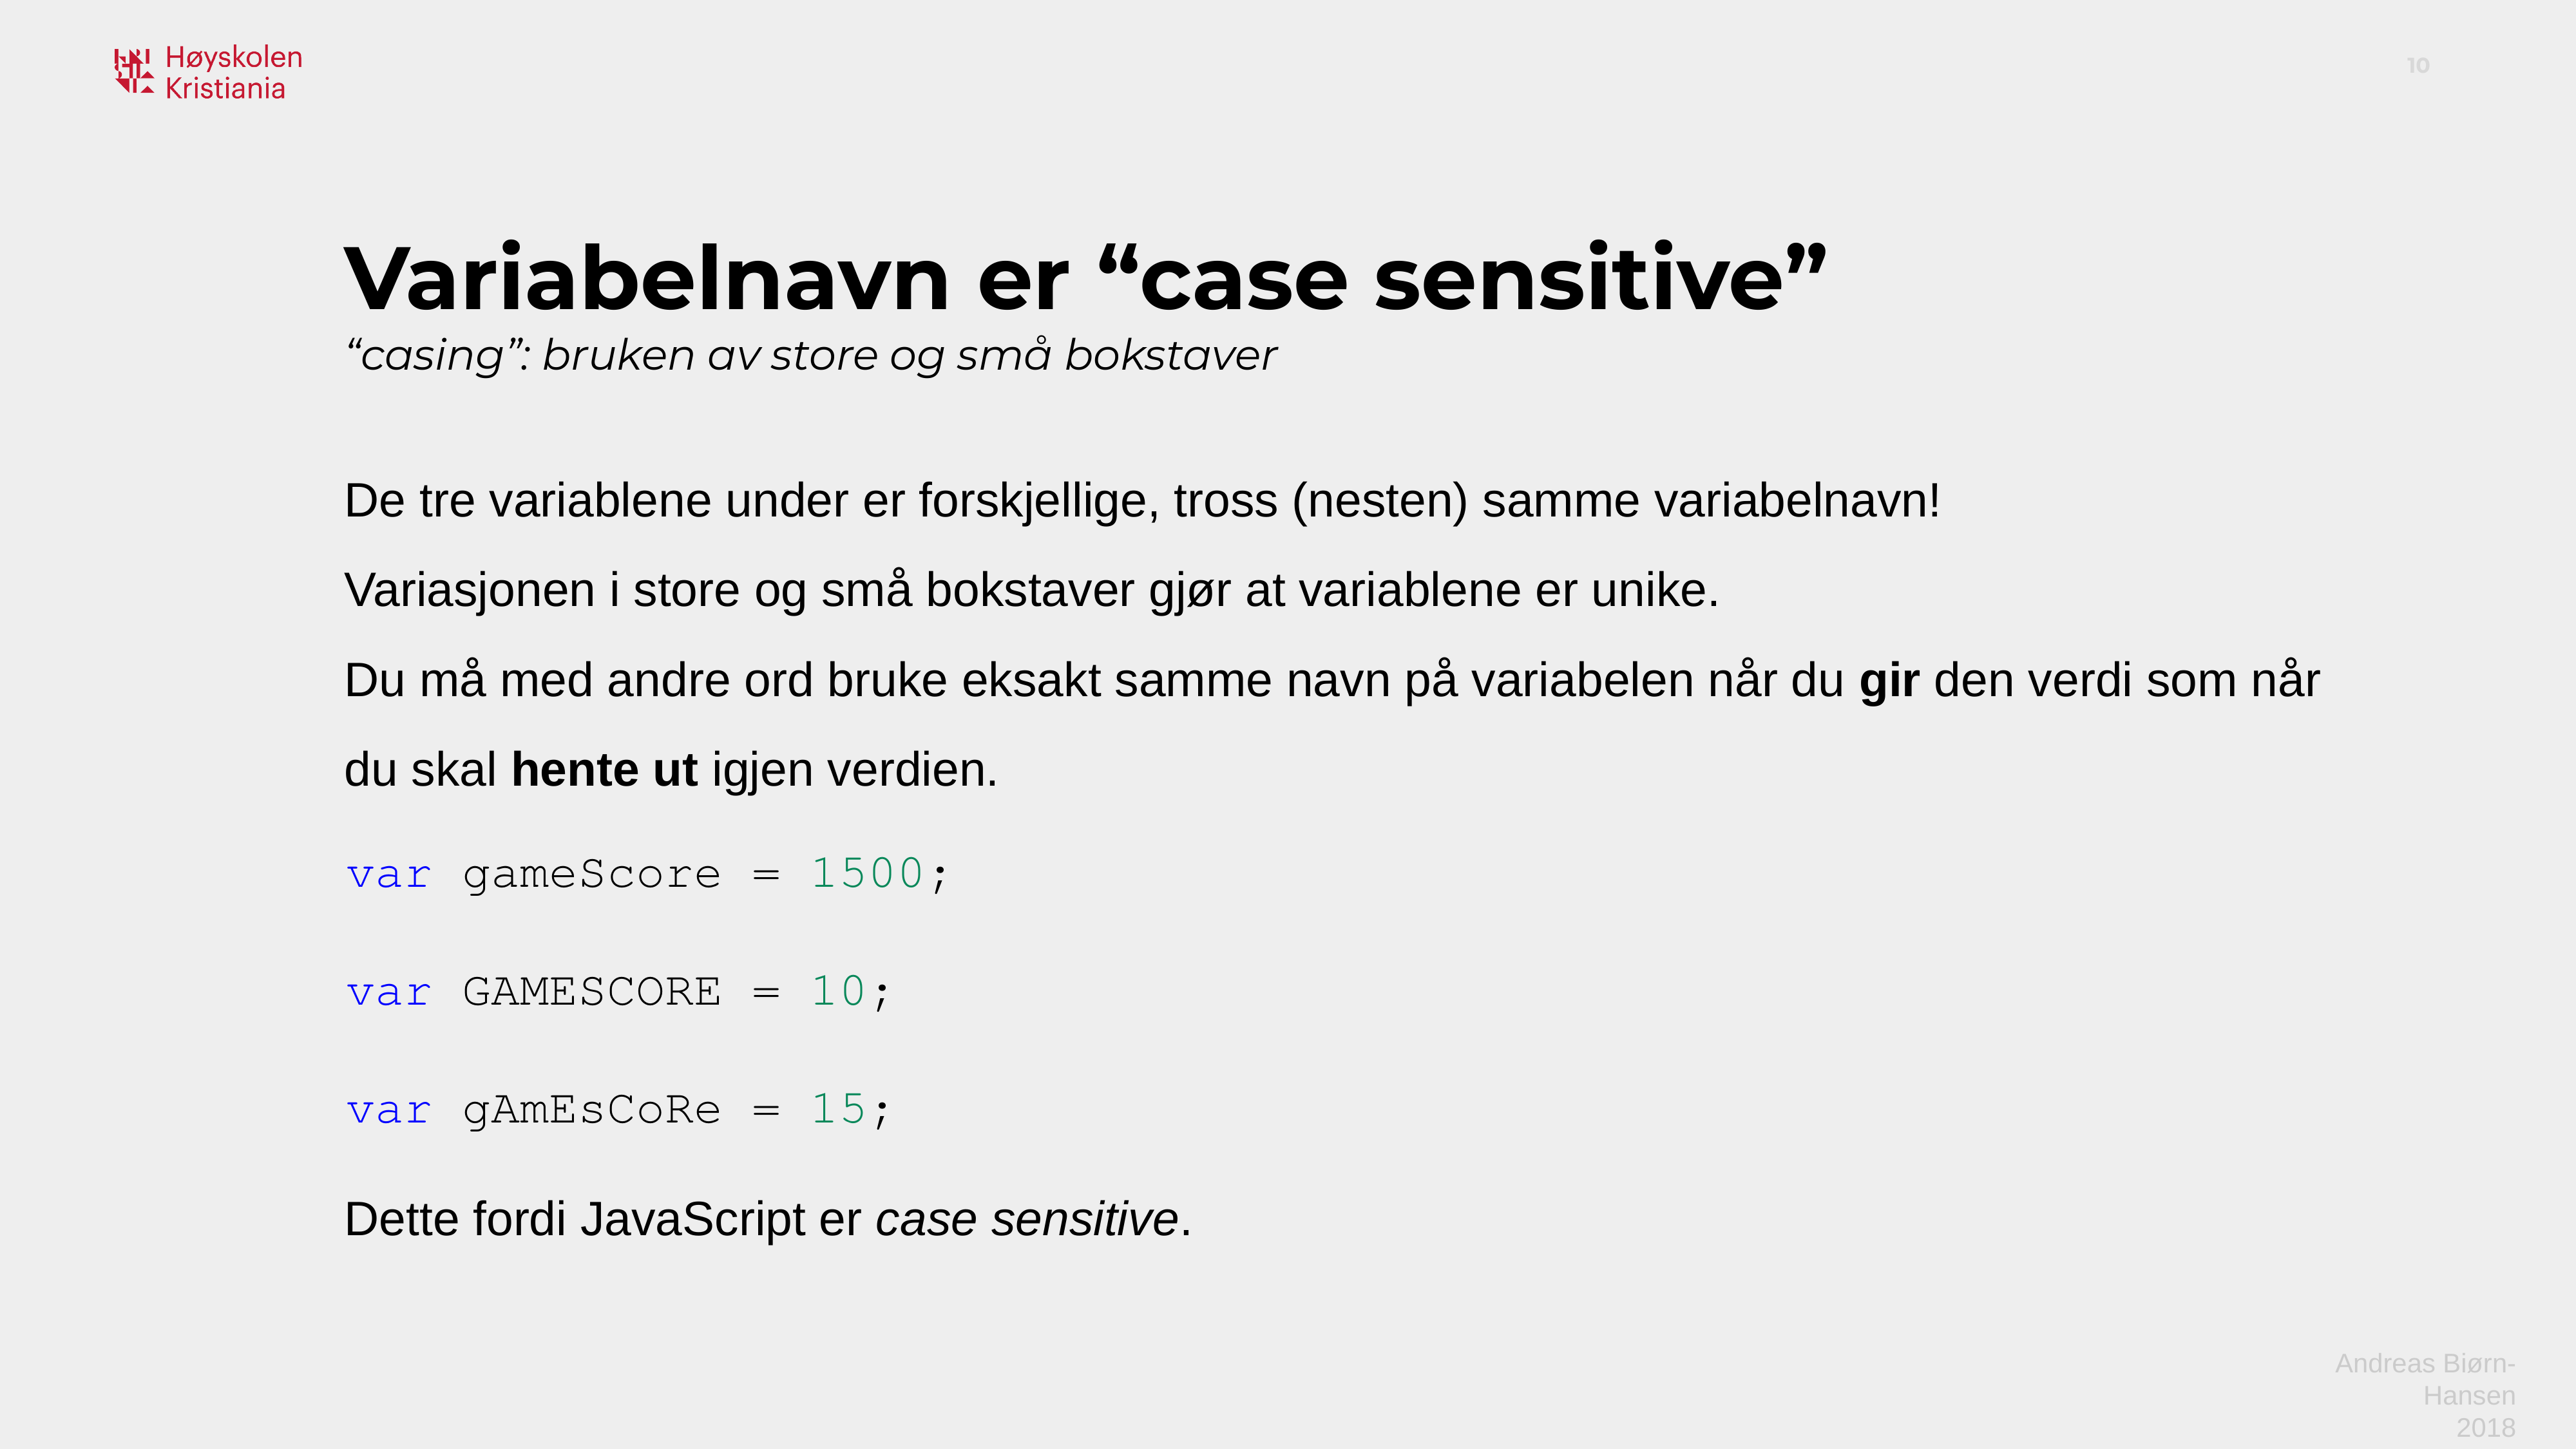

Variabelnavn er “case sensitive”
“casing”: bruken av store og små bokstaver
De tre variablene under er forskjellige, tross (nesten) samme variabelnavn!
Variasjonen i store og små bokstaver gjør at variablene er unike.
Du må med andre ord bruke eksakt samme navn på variabelen når du gir den verdi som når du skal hente ut igjen verdien.

Dette fordi JavaScript er case sensitive.
var gameScore = 1500;
var GAMESCORE = 10;
var gAmEsCoRe = 15;